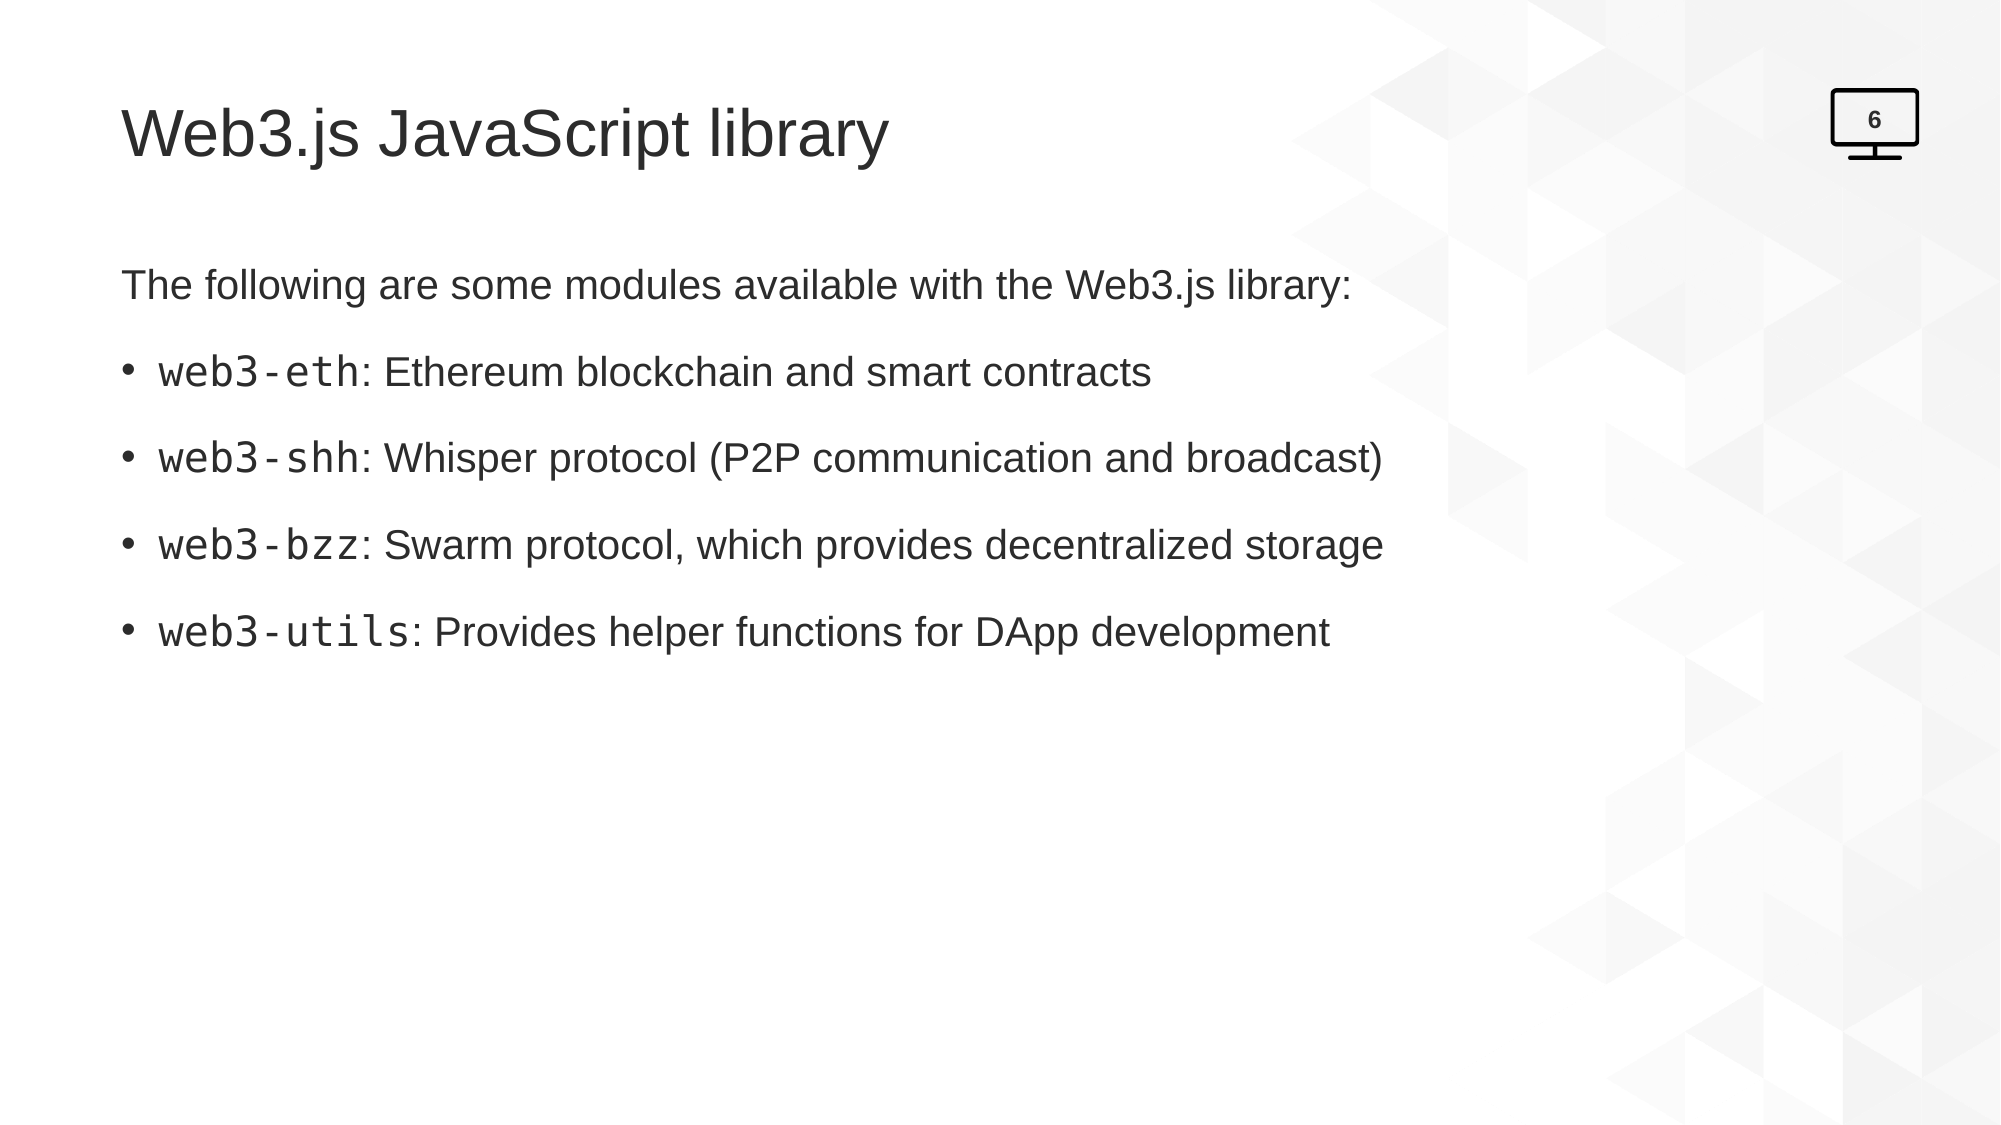

# Web3.js JavaScript library
6
The following are some modules available with the Web3.js library:
web3-eth: Ethereum blockchain and smart contracts
web3-shh: Whisper protocol (P2P communication and broadcast)
web3-bzz: Swarm protocol, which provides decentralized storage
web3-utils: Provides helper functions for DApp development